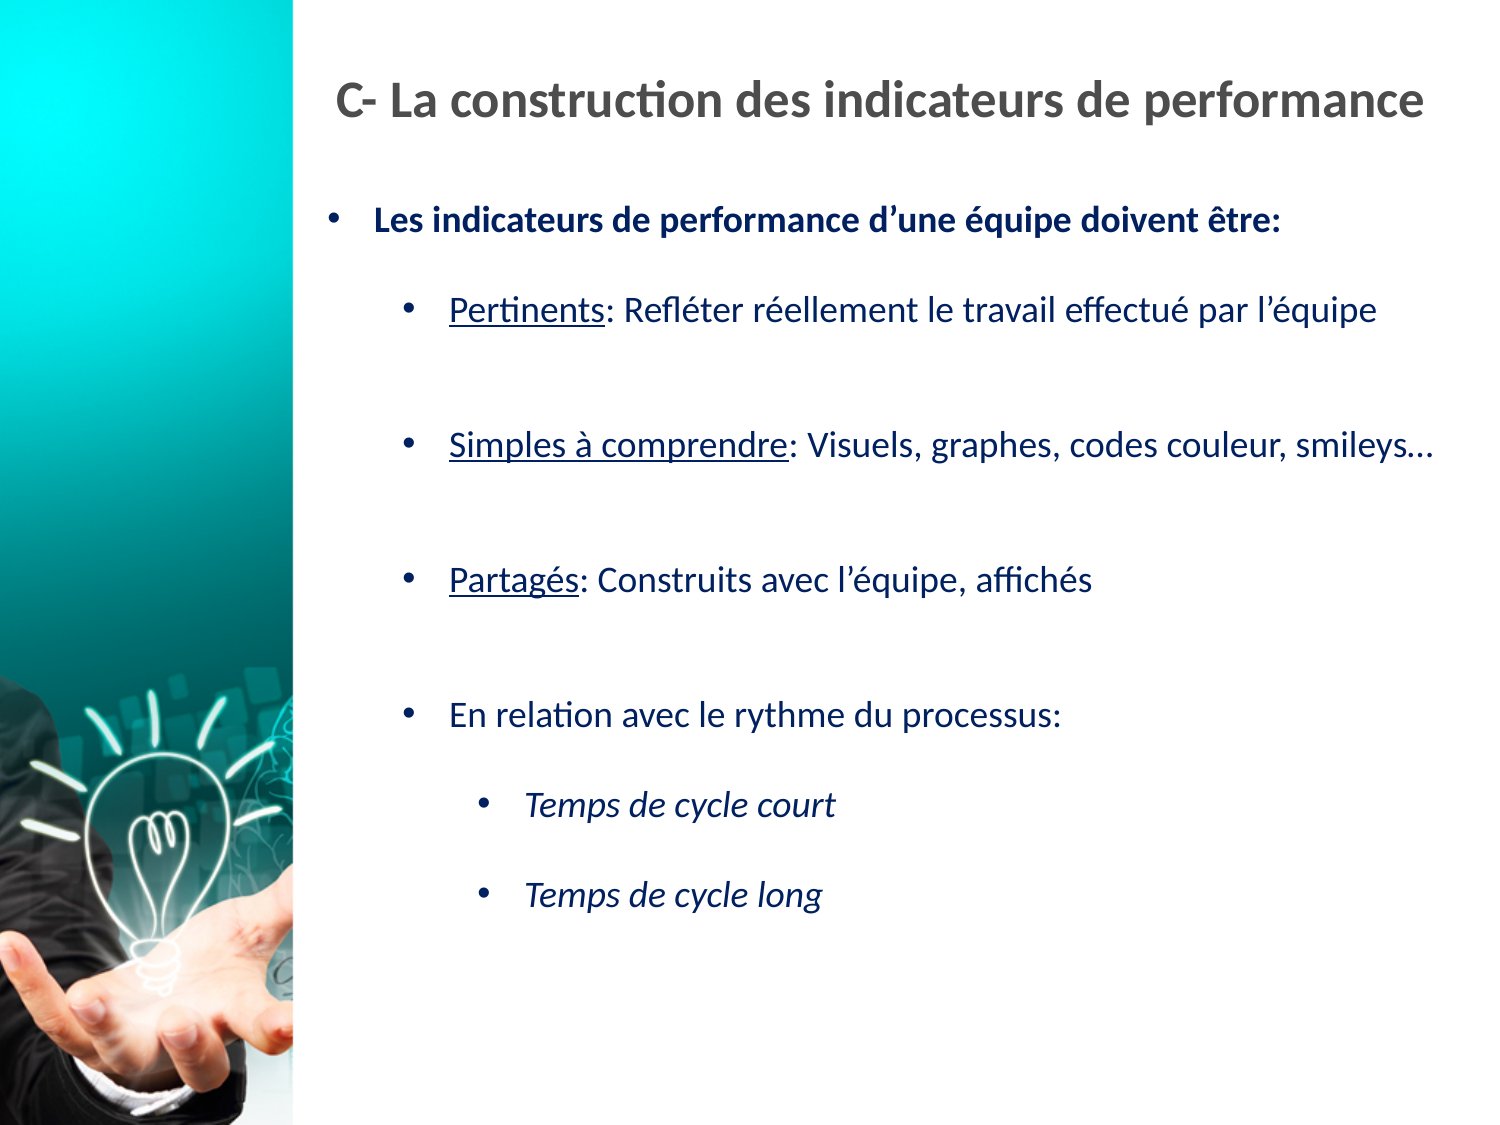

# C- La construction des indicateurs de performance
Les indicateurs de performance d’une équipe doivent être:

Pertinents: Refléter réellement le travail effectué par l’équipe

Simples à comprendre: Visuels, graphes, codes couleur, smileys…

Partagés: Construits avec l’équipe, affichés

En relation avec le rythme du processus:

Temps de cycle court

Temps de cycle long